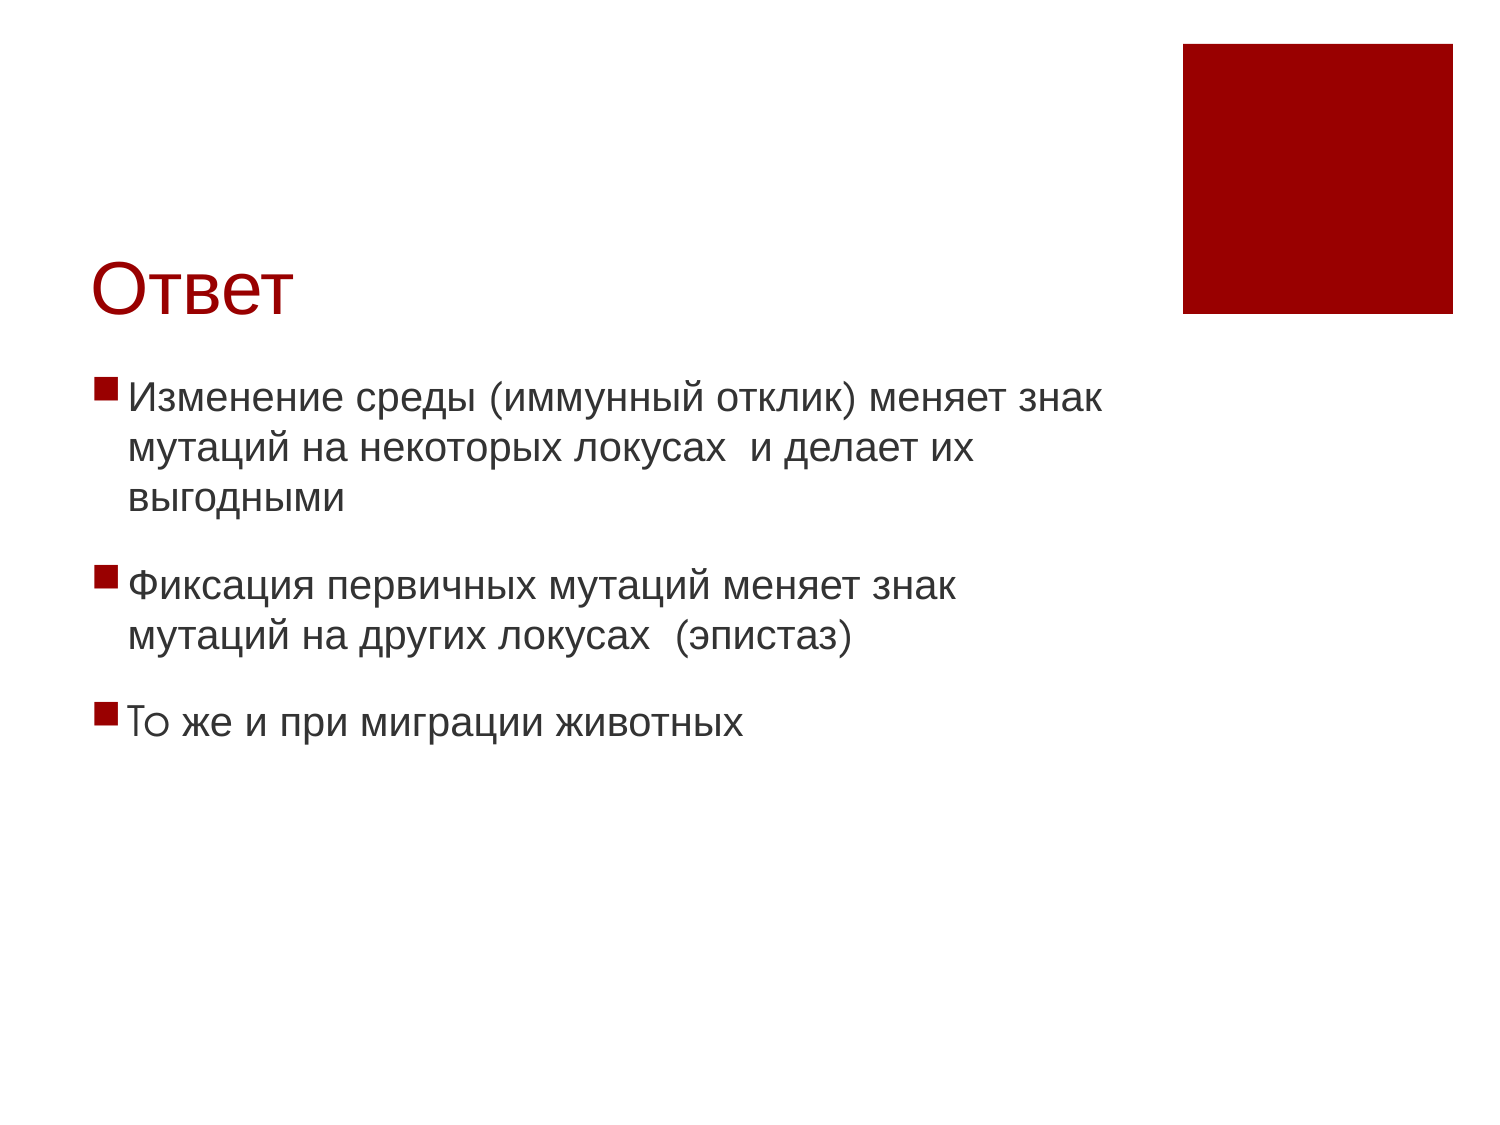

# Ответ
Изменение среды (иммунный отклик) меняет знак мутаций на некоторых локусах  и делает их выгодными
Фиксация первичных мутаций меняет знак мутаций на других локусах  (эпистаз)
To же и при миграции животных